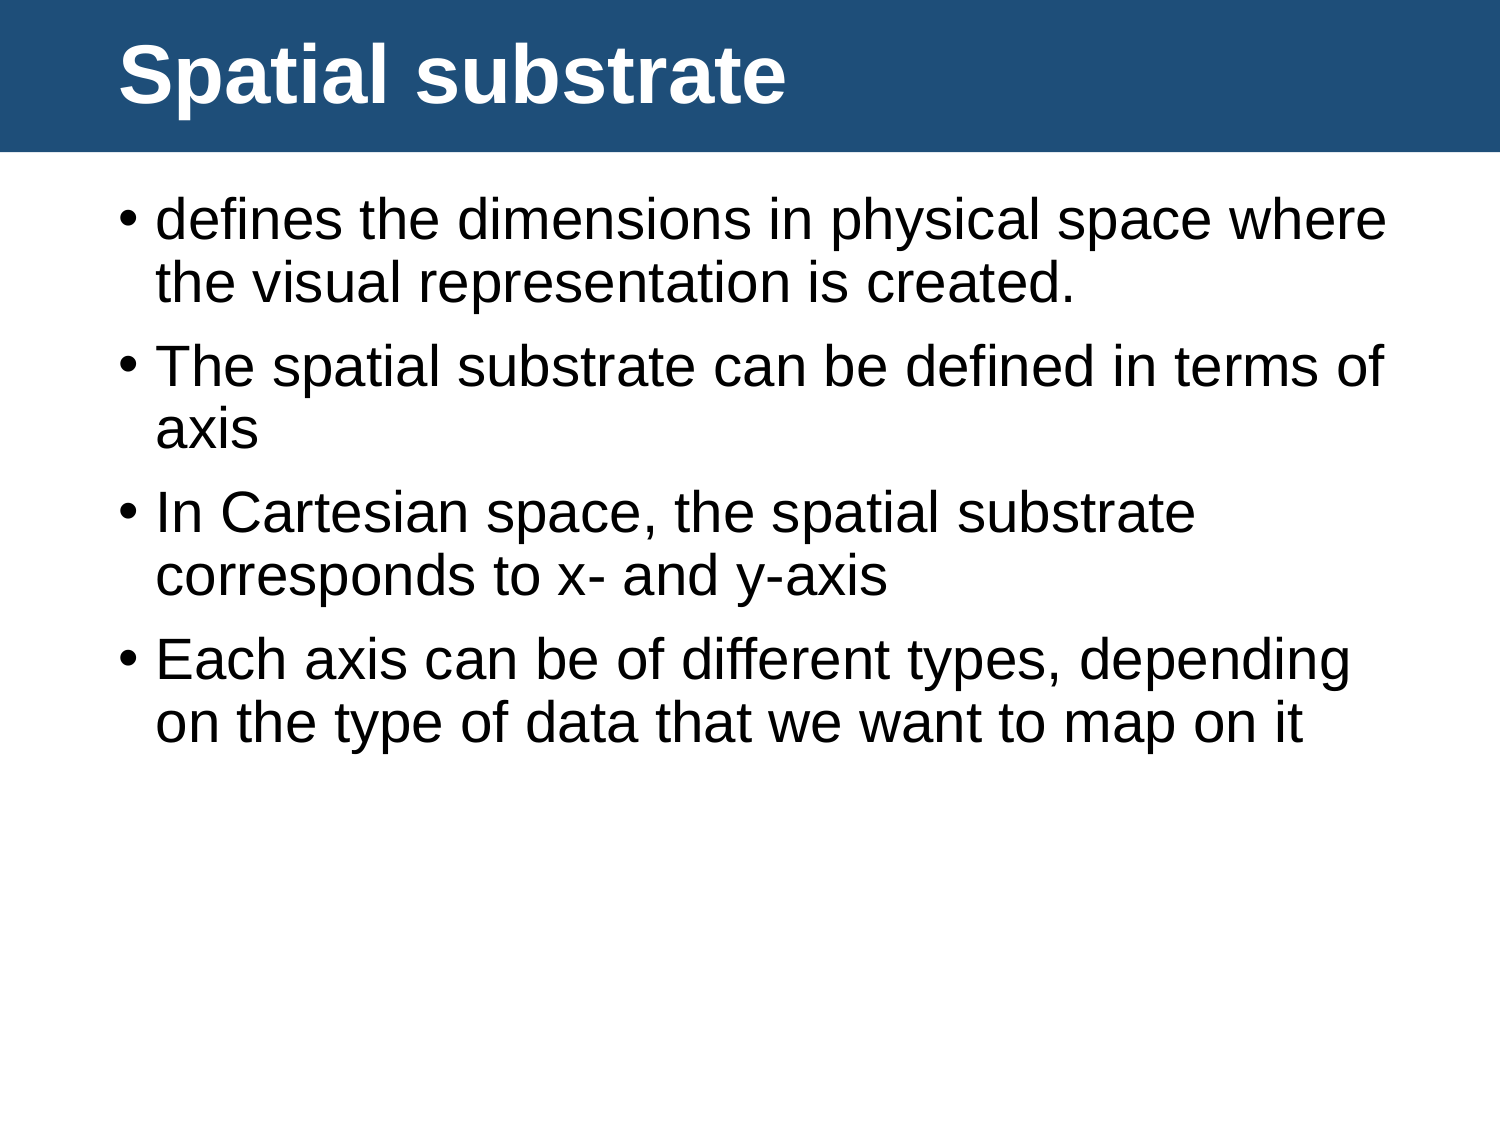

# Spatial substrate
defines the dimensions in physical space where the visual representation is created.
The spatial substrate can be defined in terms of axis
In Cartesian space, the spatial substrate corresponds to x- and y-axis
Each axis can be of different types, depending on the type of data that we want to map on it